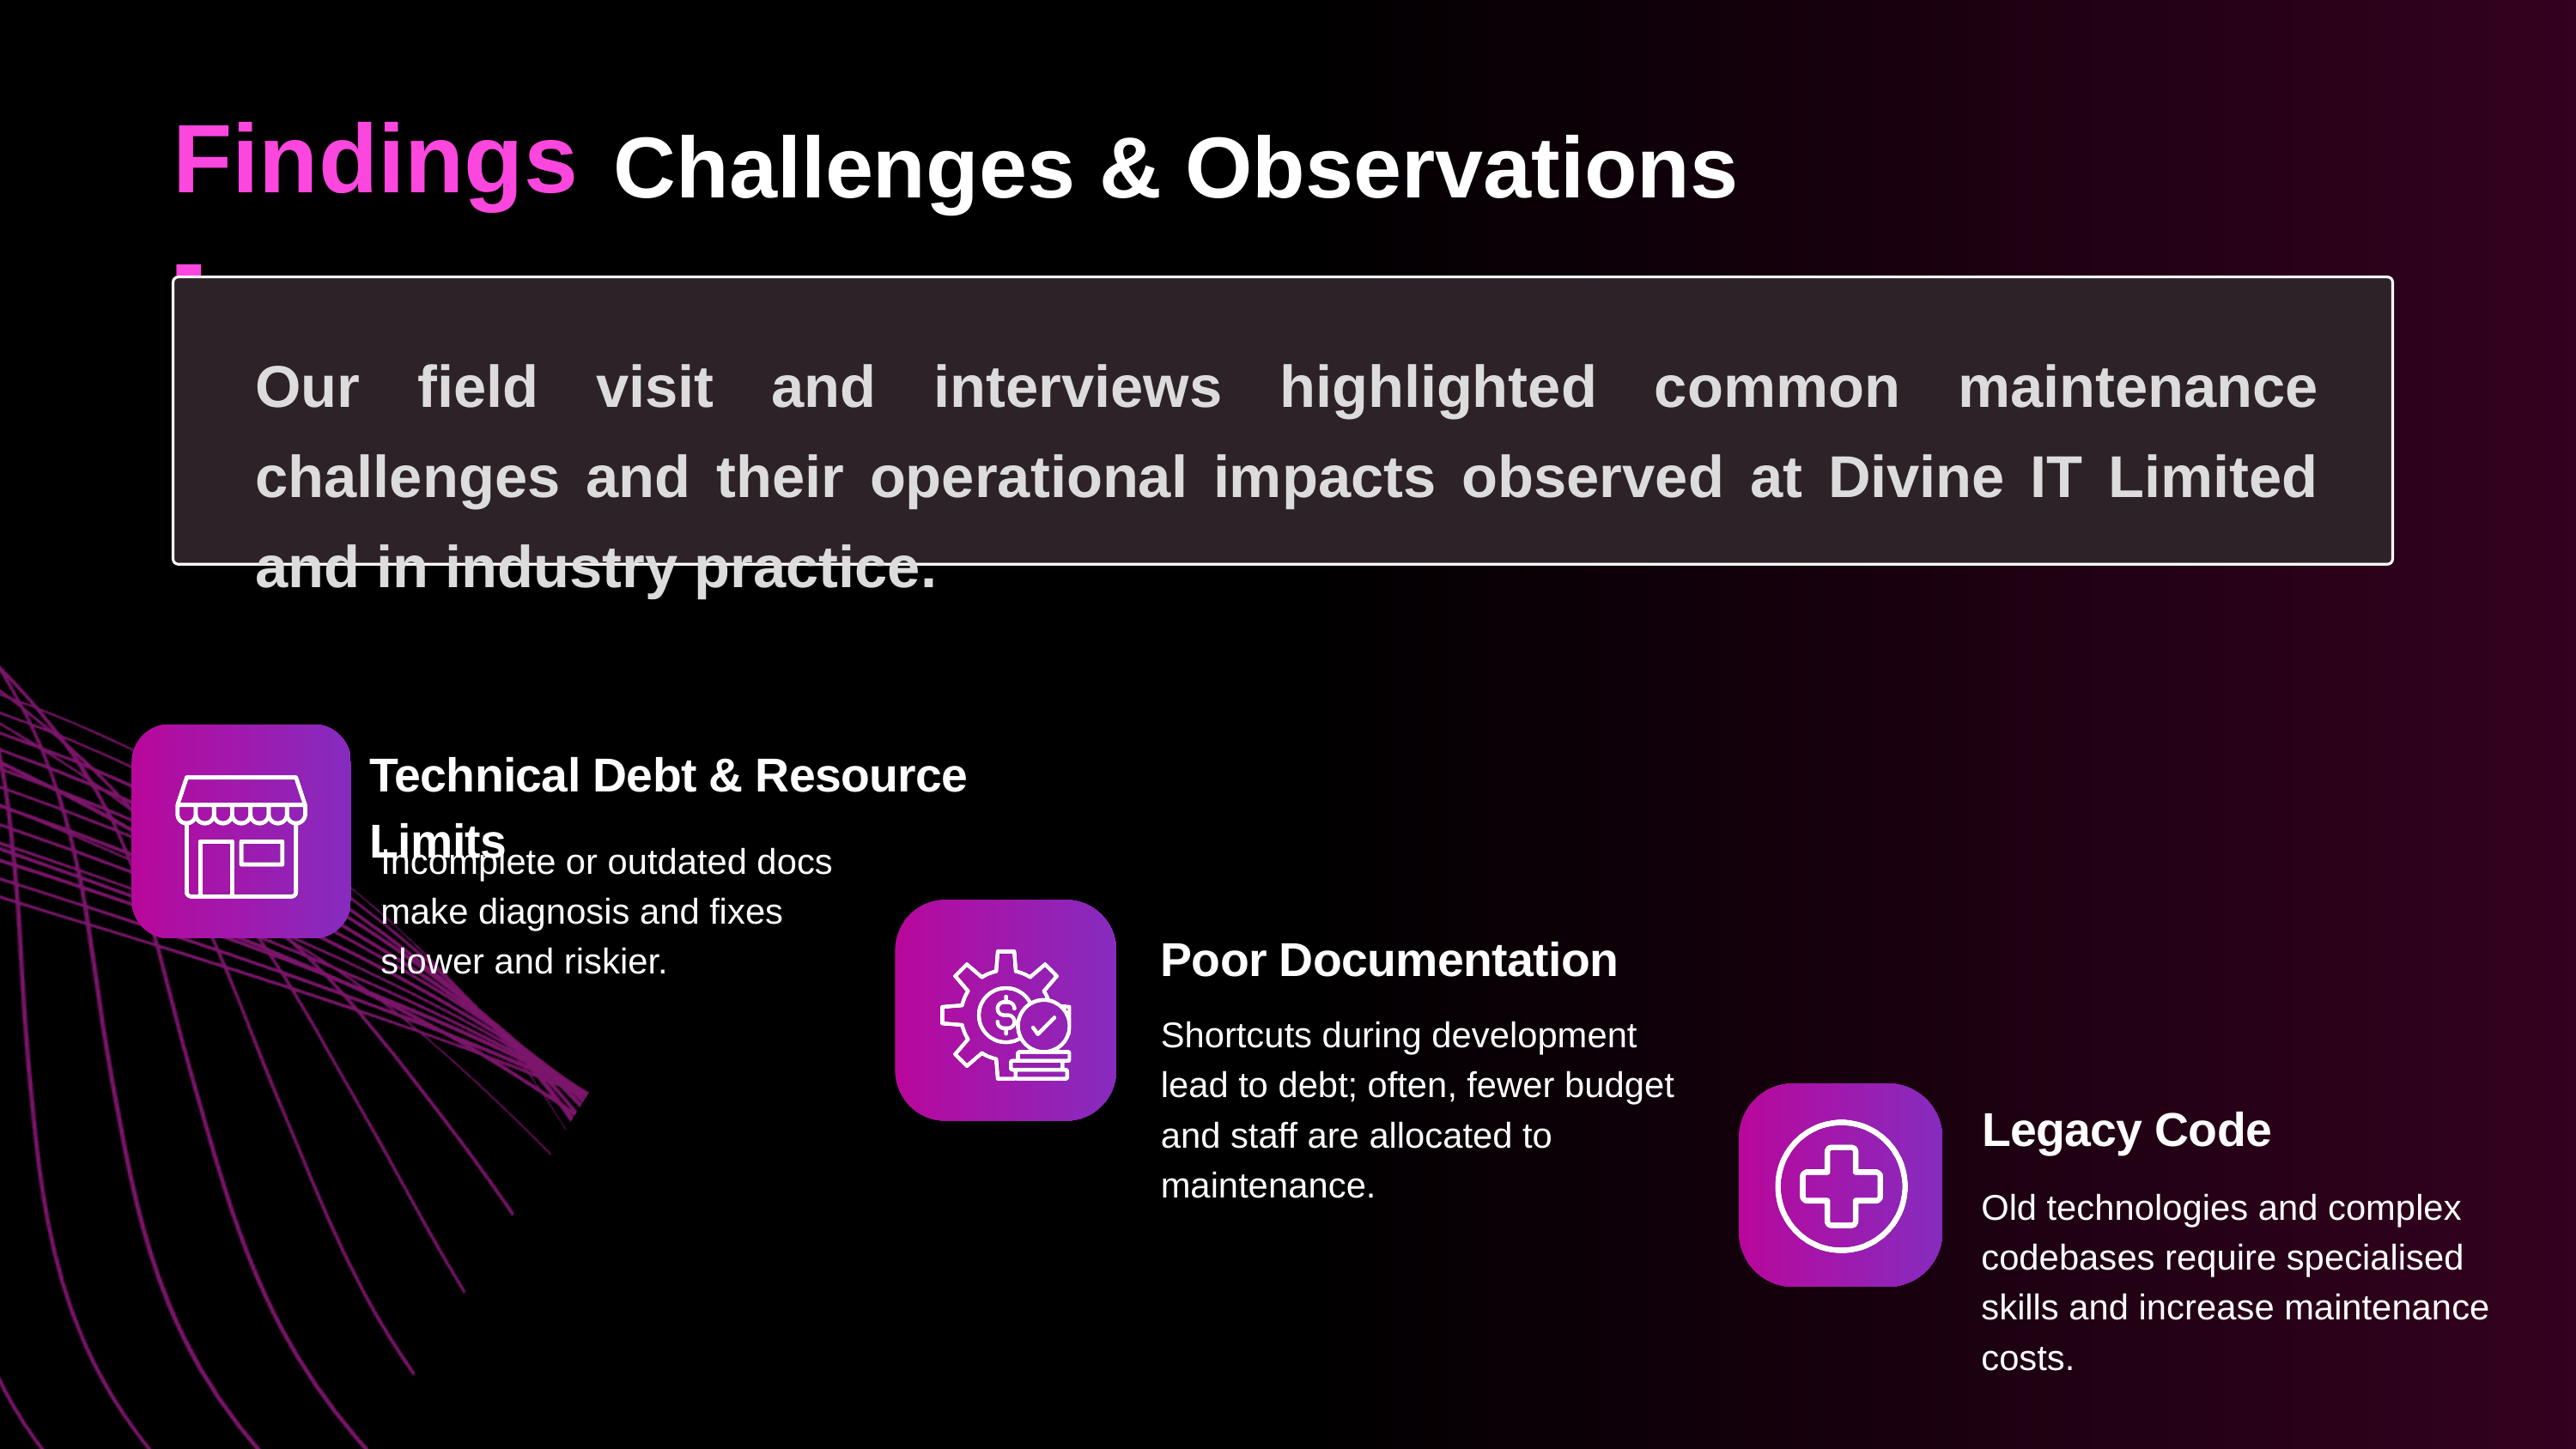

Findings -
Challenges & Observations

Our field visit and interviews highlighted common maintenance challenges and their operational impacts observed at Divine IT Limited and in industry practice.

Technical Debt & Resource Limits

Incomplete or outdated docs make diagnosis and fixes slower and riskier.

Poor Documentation

Shortcuts during development lead to debt; often, fewer budget and staff are allocated to maintenance.

Legacy Code

Old technologies and complex codebases require specialised skills and increase maintenance costs.